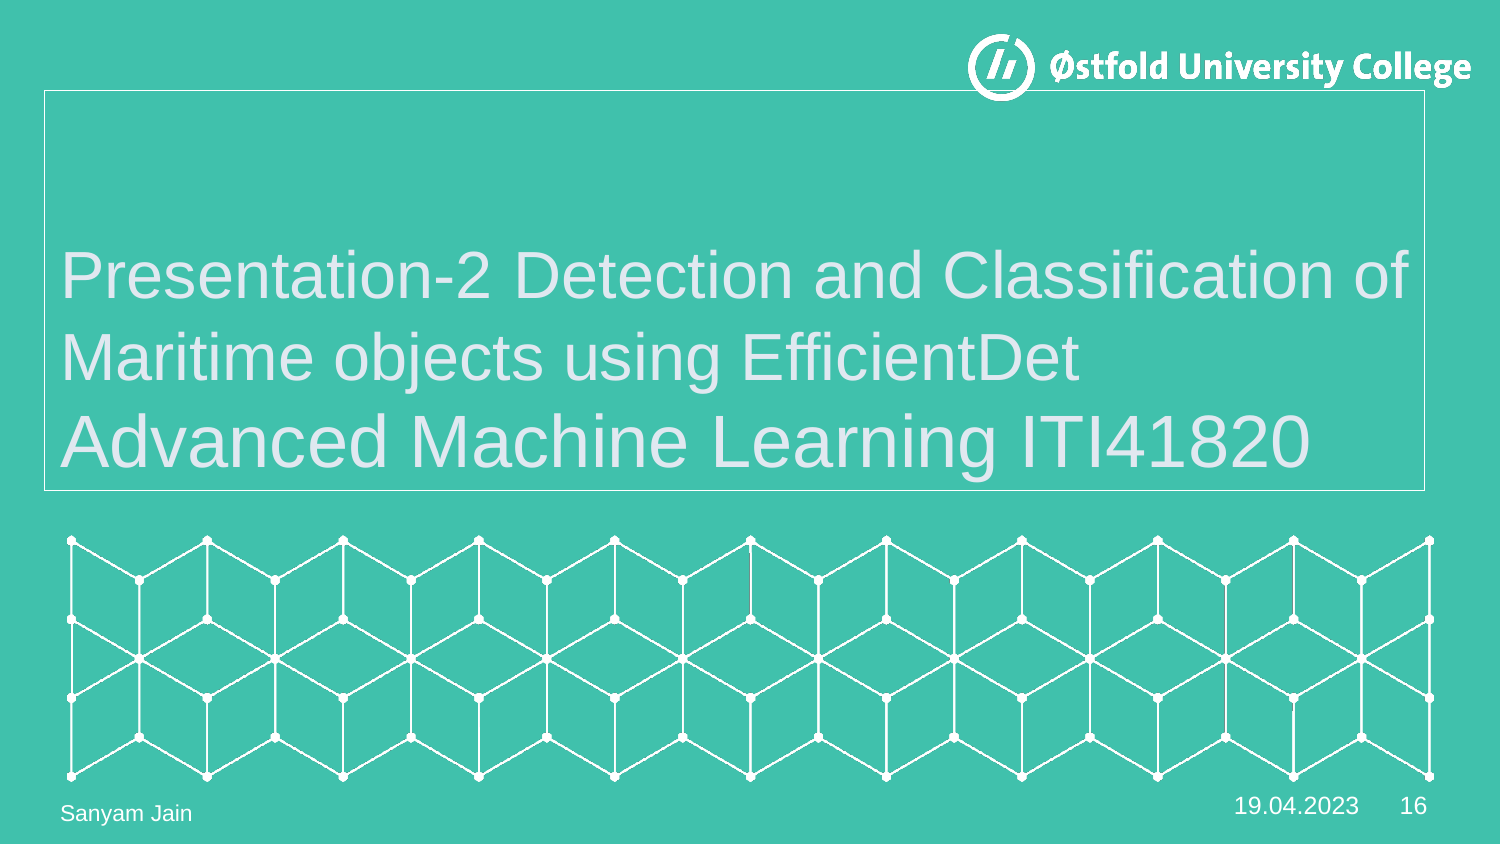

# Presentation-2 Detection and Classification of Maritime objects using EfficientDet Advanced Machine Learning ITI41820
16
19.04.2023
Sanyam Jain